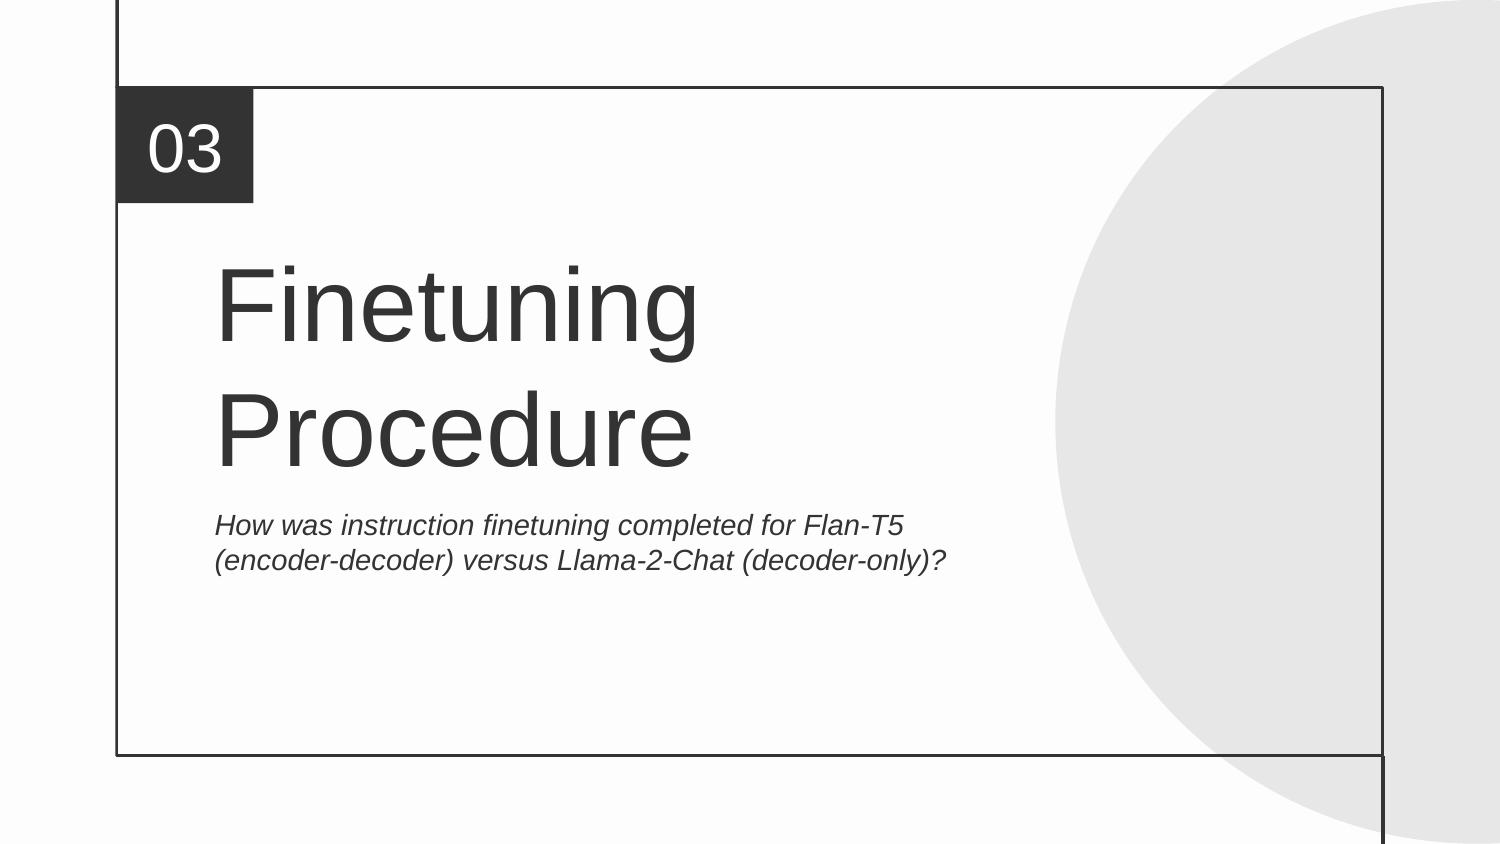

03
# Finetuning Procedure
How was instruction finetuning completed for Flan-T5 (encoder-decoder) versus Llama-2-Chat (decoder-only)?